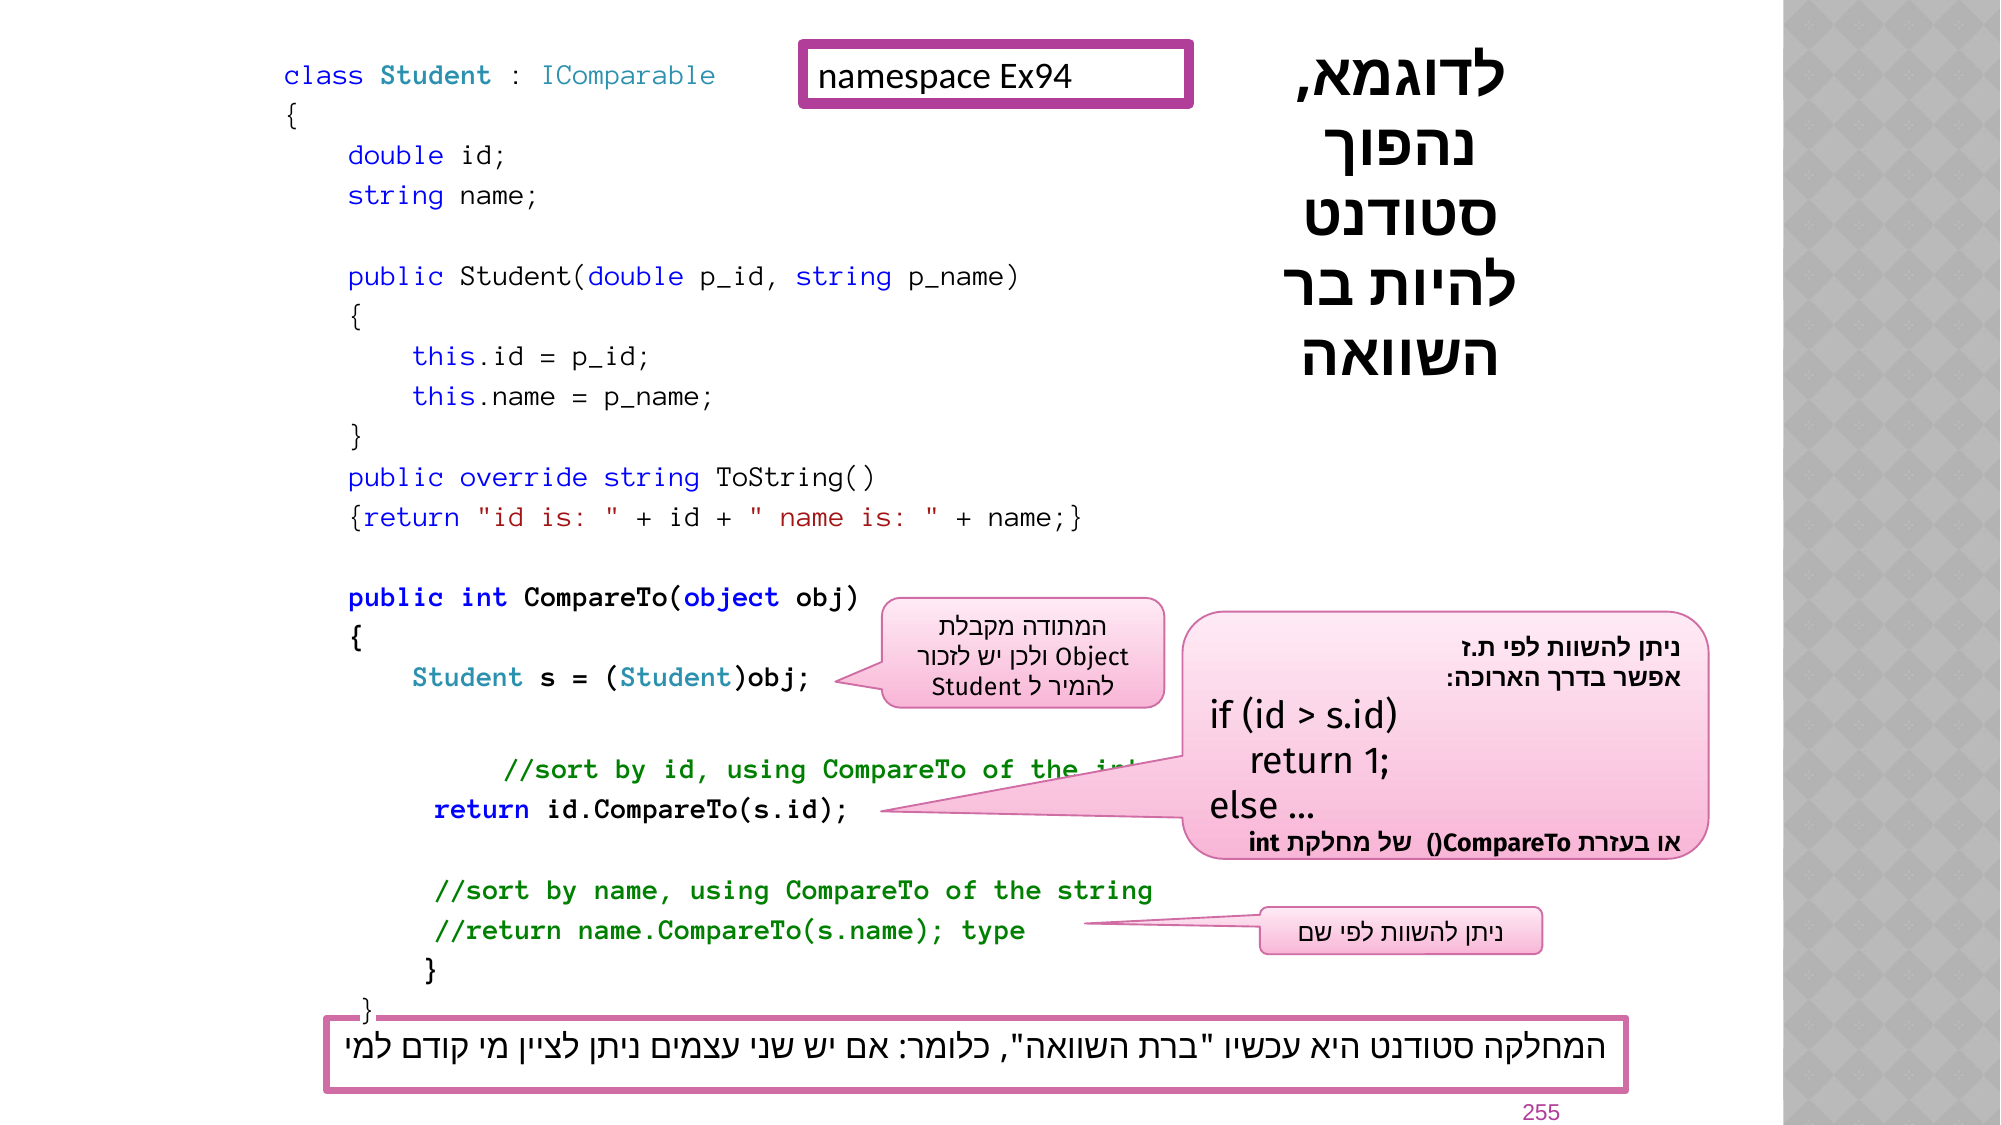

# לדוגמא, נהפוך סטודנט להיות בר השוואה
class Student : IComparable
{
    double id;
    string name;

    public Student(double p_id, string p_name)
    {
        this.id = p_id;
        this.name = p_name;
    }
    public override string ToString()
    {return "id is: " + id + " name is: " + name;}

    public int CompareTo(object obj)
    {
        Student s = (Student)obj;

         //sort by id, using CompareTo of the int type
 	return id.CompareTo(s.id);

	//sort by name, using CompareTo of the string
	//return name.CompareTo(s.name); type
    }
}
namespace Ex94
המתודה מקבלת Object ולכן יש לזכור להמיר ל Student
ניתן להשוות לפי ת.ז
אפשר בדרך הארוכה:
if (id > s.id)
    return 1;
else ...
או בעזרת CompareTo()  של מחלקת int
ניתן להשוות לפי שם
המחלקה סטודנט היא עכשיו "ברת השוואה", כלומר: אם יש שני עצמים ניתן לציין מי קודם למי
255